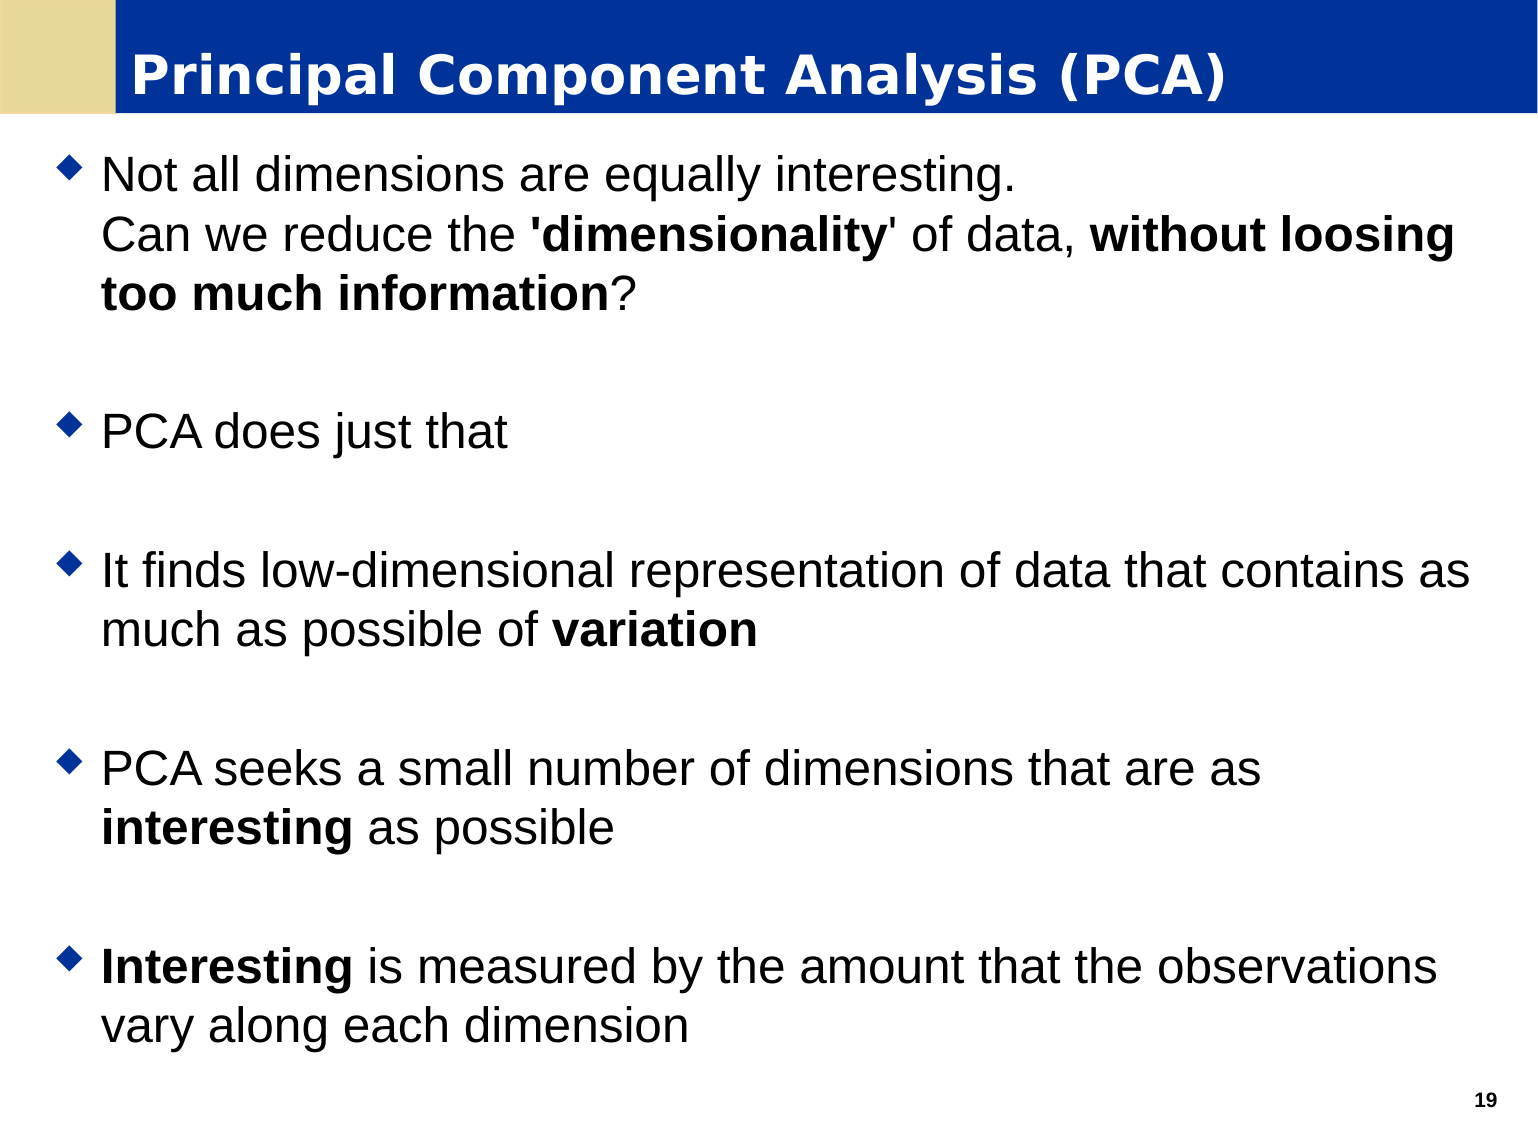

# Principal Component Analysis (PCA)
Not all dimensions are equally interesting.
Can we reduce the 'dimensionality' of data, without loosing too much information?

PCA does just that

It finds low-dimensional representation of data that contains as much as possible of variation

PCA seeks a small number of dimensions that are as interesting as possible

Interesting is measured by the amount that the observations vary along each dimension

19